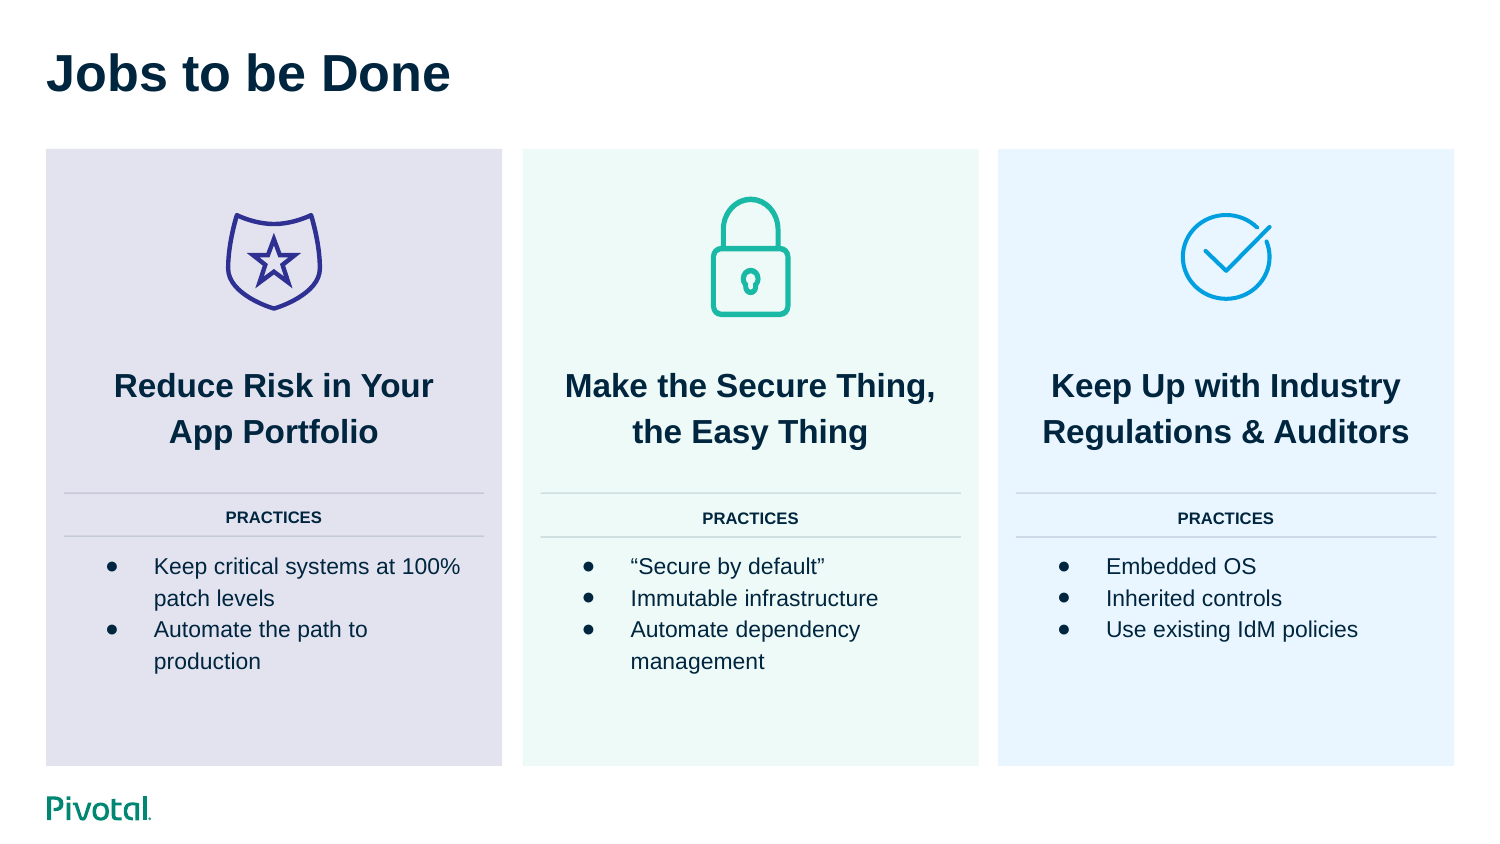

# Jobs to be Done

Reduce Risk in Your App Portfolio

Keep critical systems at 100% patch levels
Automate the path to production
Make the Secure Thing, the Easy Thing

“Secure by default”
Immutable infrastructure
Automate dependency management
Keep Up with Industry Regulations & Auditors

Embedded OS
Inherited controls
Use existing IdM policies

PRACTICES
PRACTICES
PRACTICES